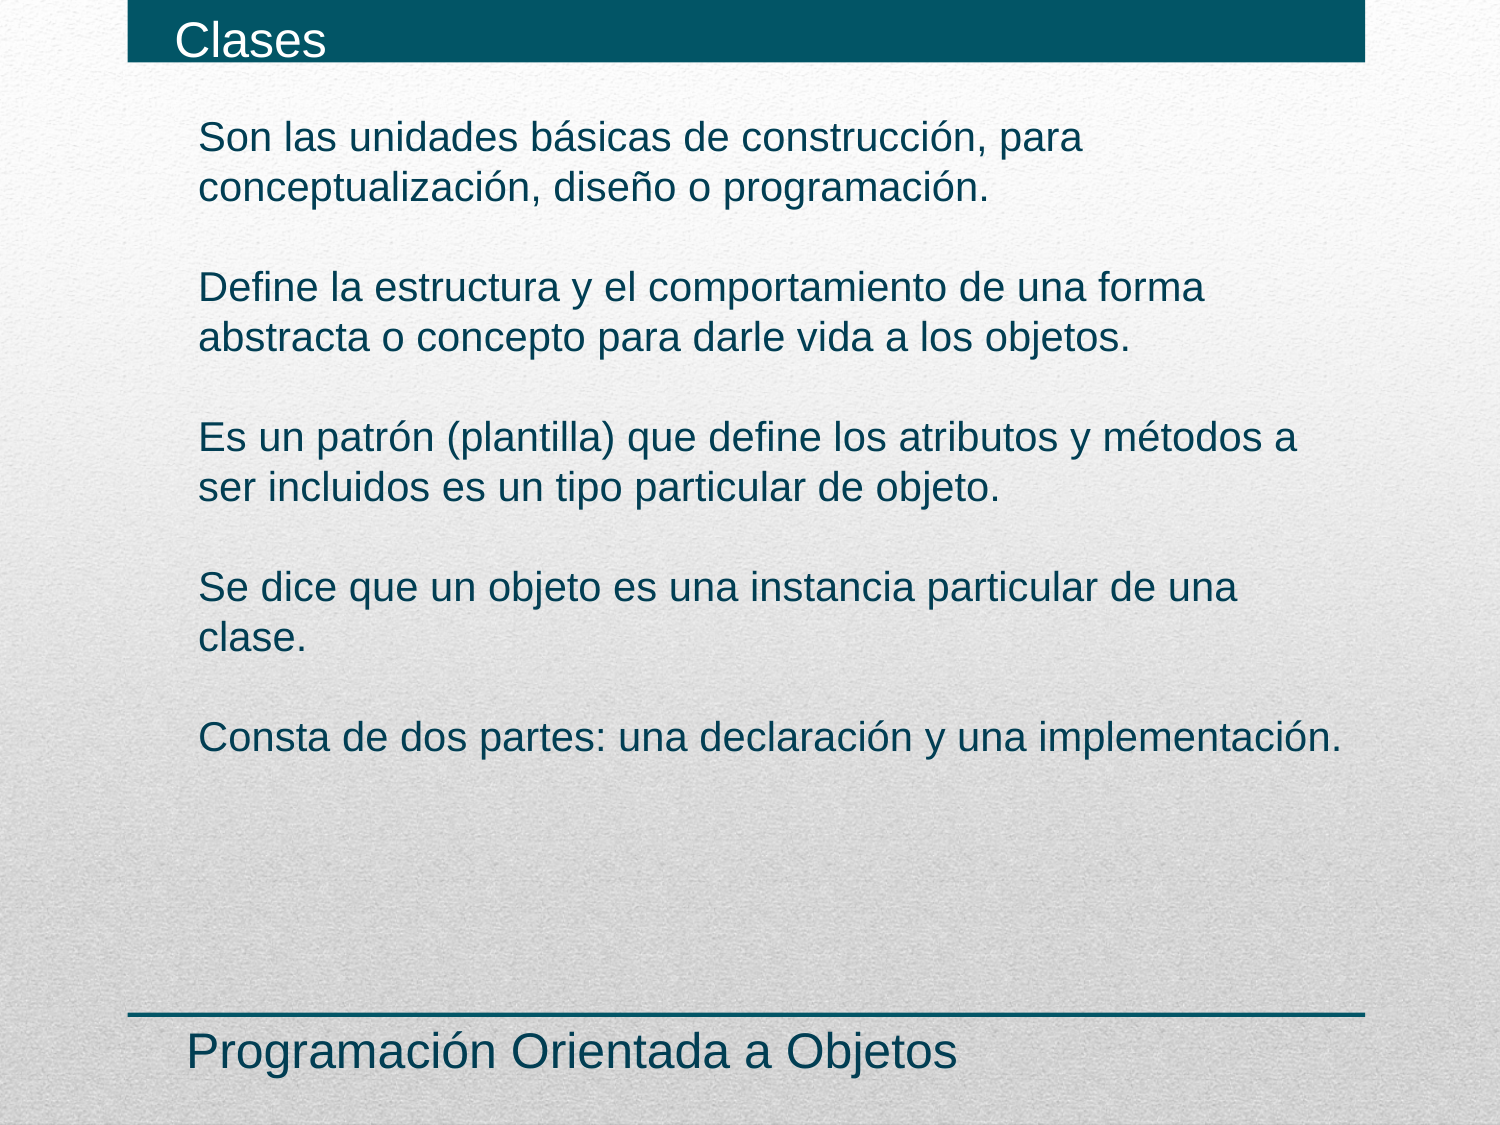

Clases
Son las unidades básicas de construcción, para conceptualización, diseño o programación.

Define la estructura y el comportamiento de una forma abstracta o concepto para darle vida a los objetos.

Es un patrón (plantilla) que define los atributos y métodos a ser incluidos es un tipo particular de objeto.

Se dice que un objeto es una instancia particular de una clase.

Consta de dos partes: una declaración y una implementación.
Programación Orientada a Objetos